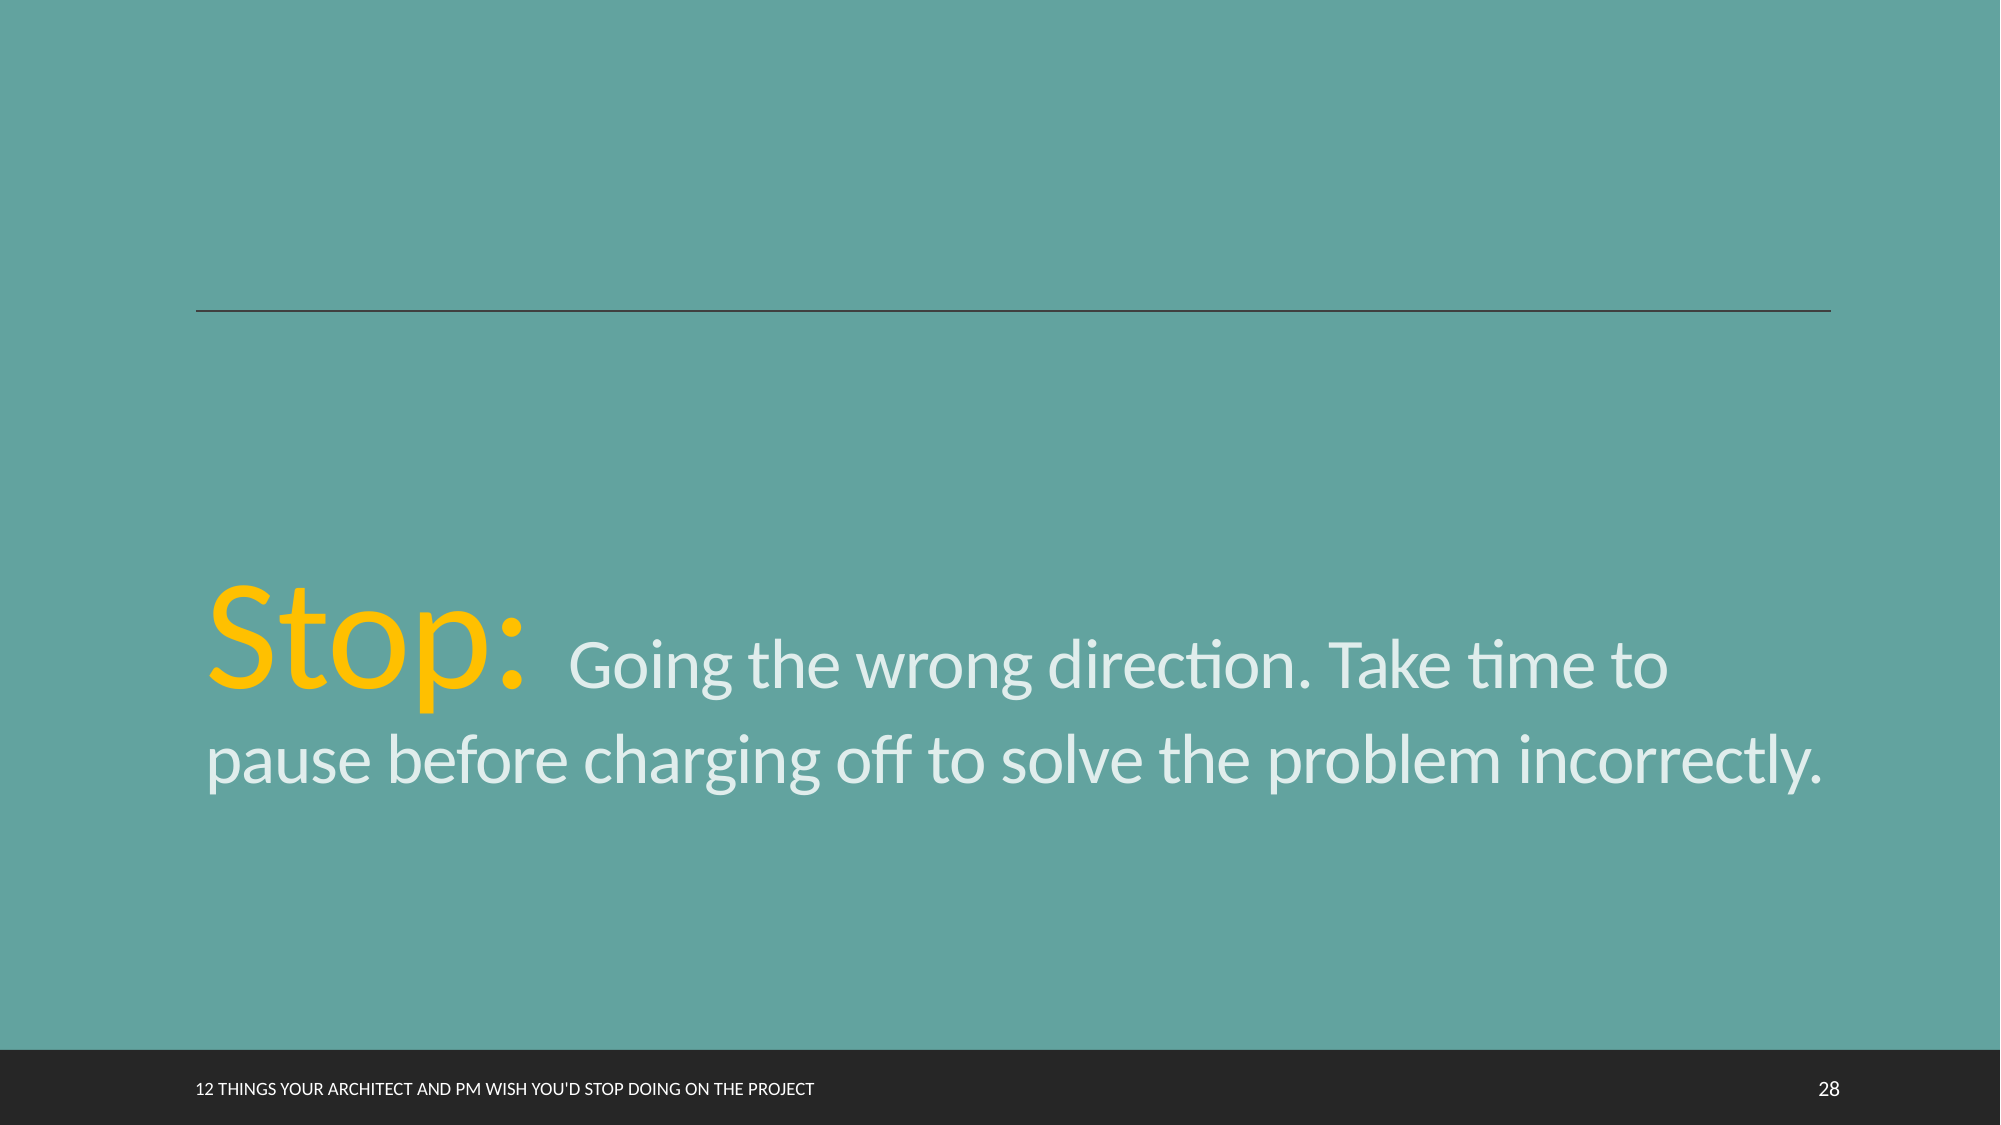

# Stop: Going the wrong direction. Take time to pause before charging off to solve the problem incorrectly.
12 things your Architect and PM wish you'd stop doing on the project
28